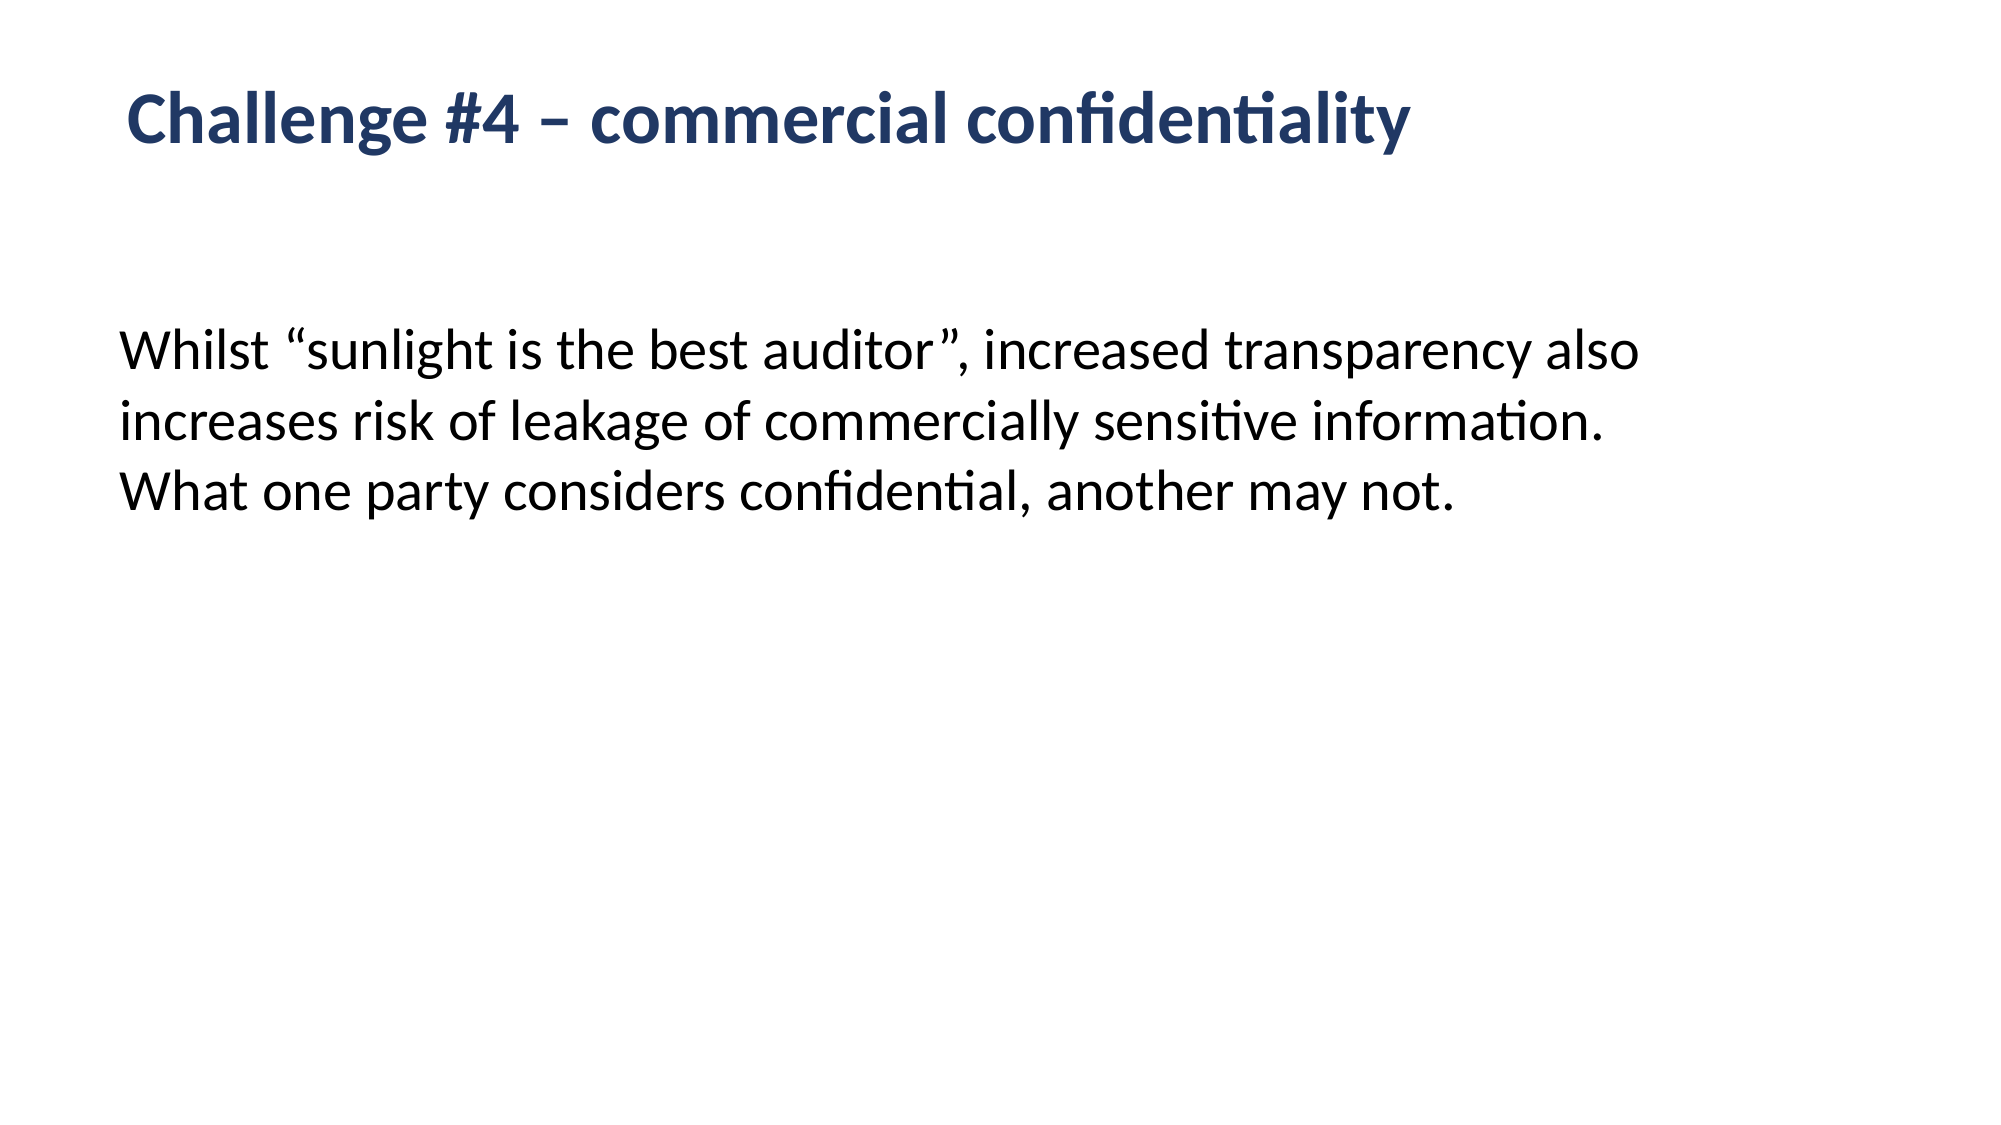

Challenge #4 – commercial confidentiality
Whilst “sunlight is the best auditor”, increased transparency also increases risk of leakage of commercially sensitive information. What one party considers confidential, another may not.